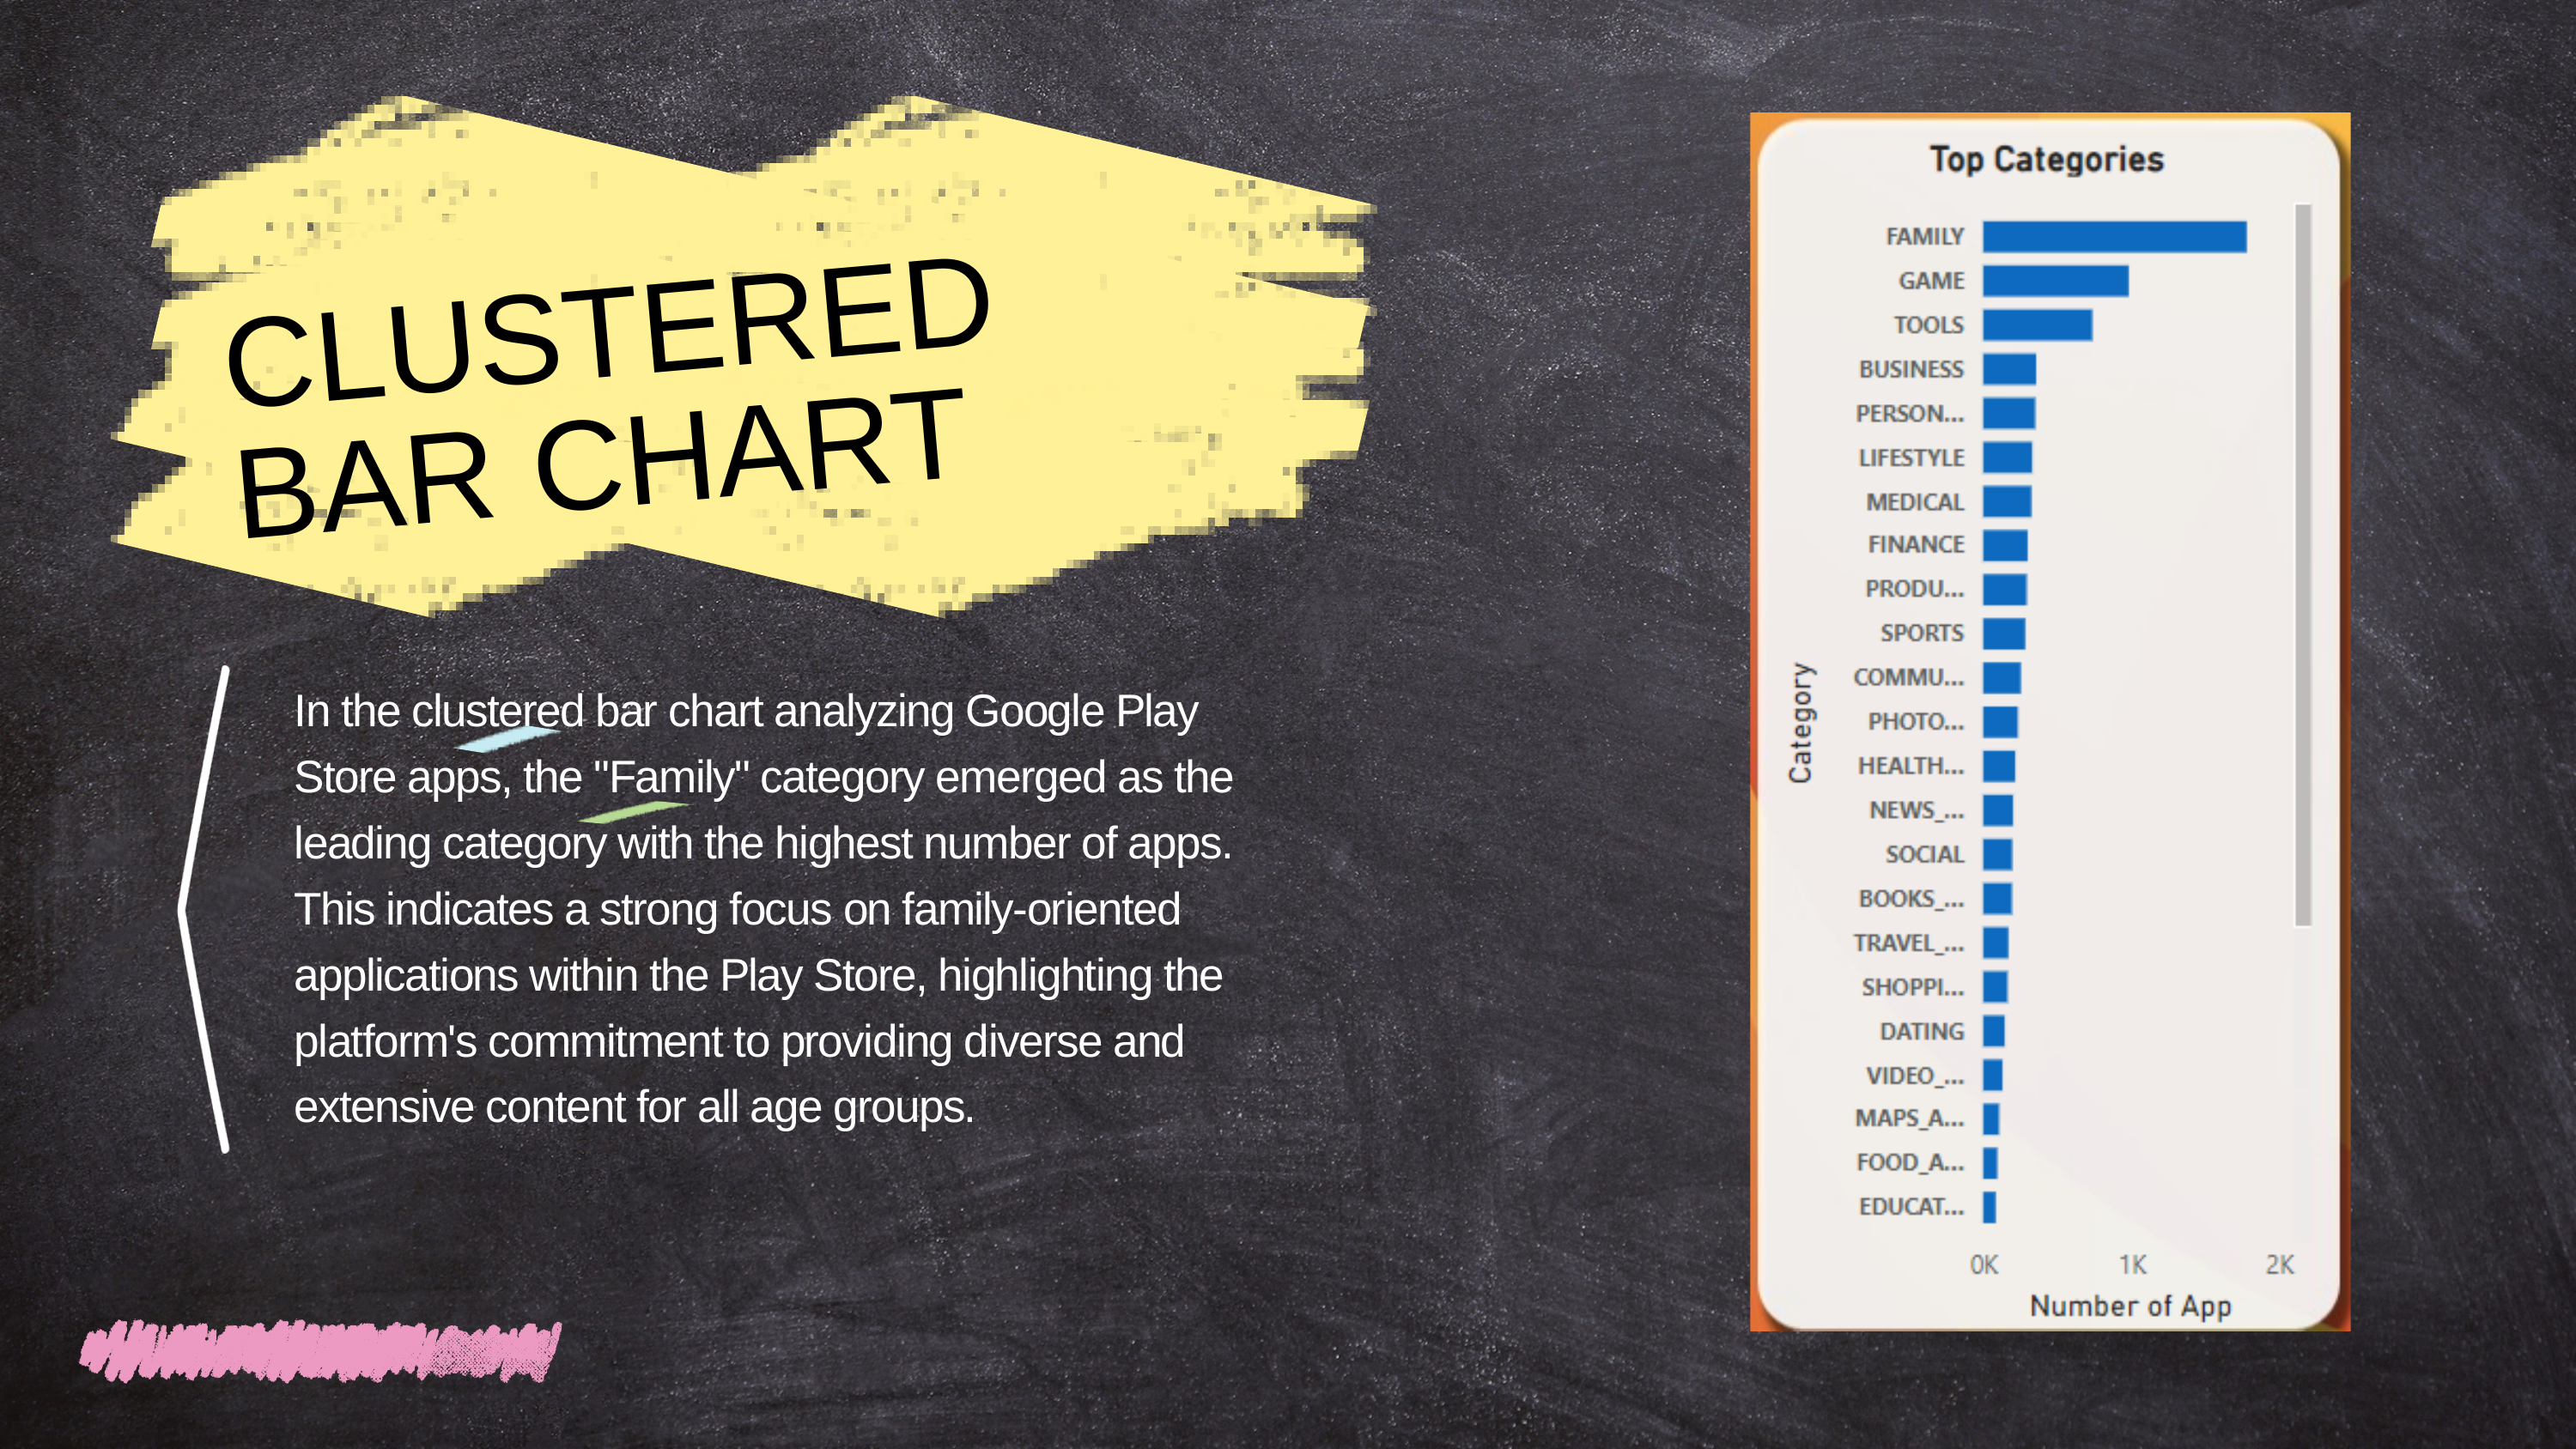

CLUSTERED BAR CHART

In the clustered bar chart analyzing Google Play Store apps, the "Family" category emerged as the leading category with the highest number of apps. This indicates a strong focus on family-oriented applications within the Play Store, highlighting the platform's commitment to providing diverse and extensive content for all age groups.